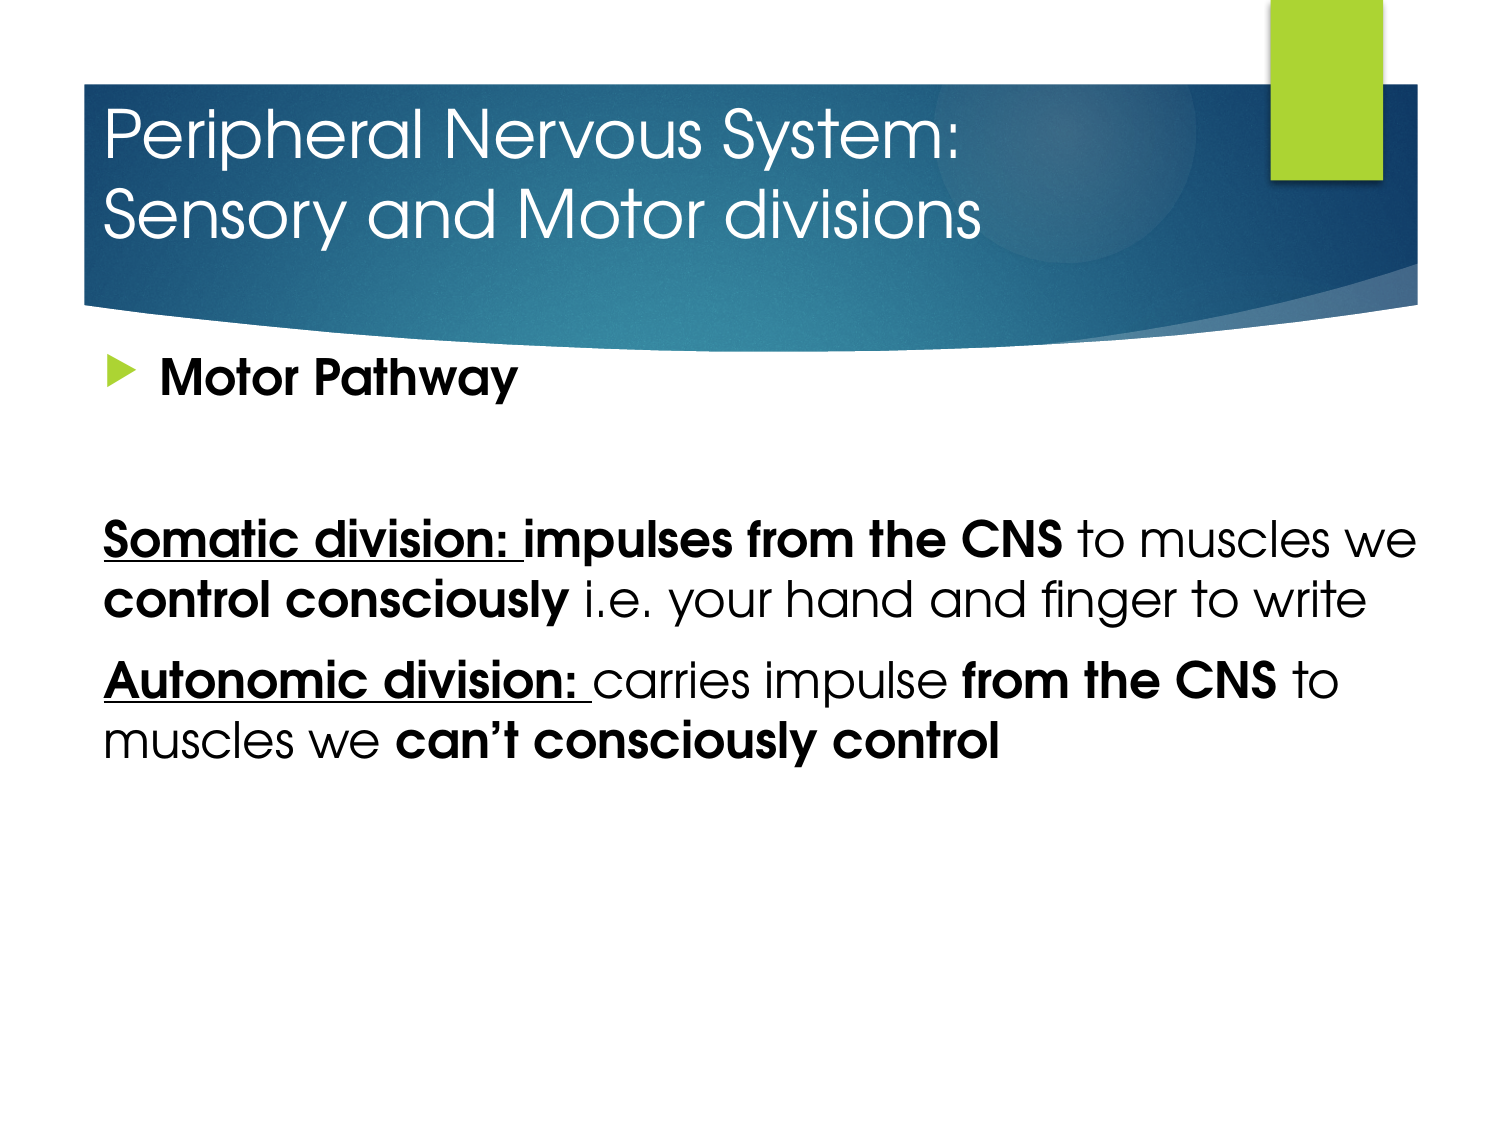

# Peripheral Nervous System: Sensory and Motor divisions
Motor Pathway

Somatic division: impulses from the CNS to muscles we control consciously i.e. your hand and finger to write
Autonomic division: carries impulse from the CNS to muscles we can’t consciously control